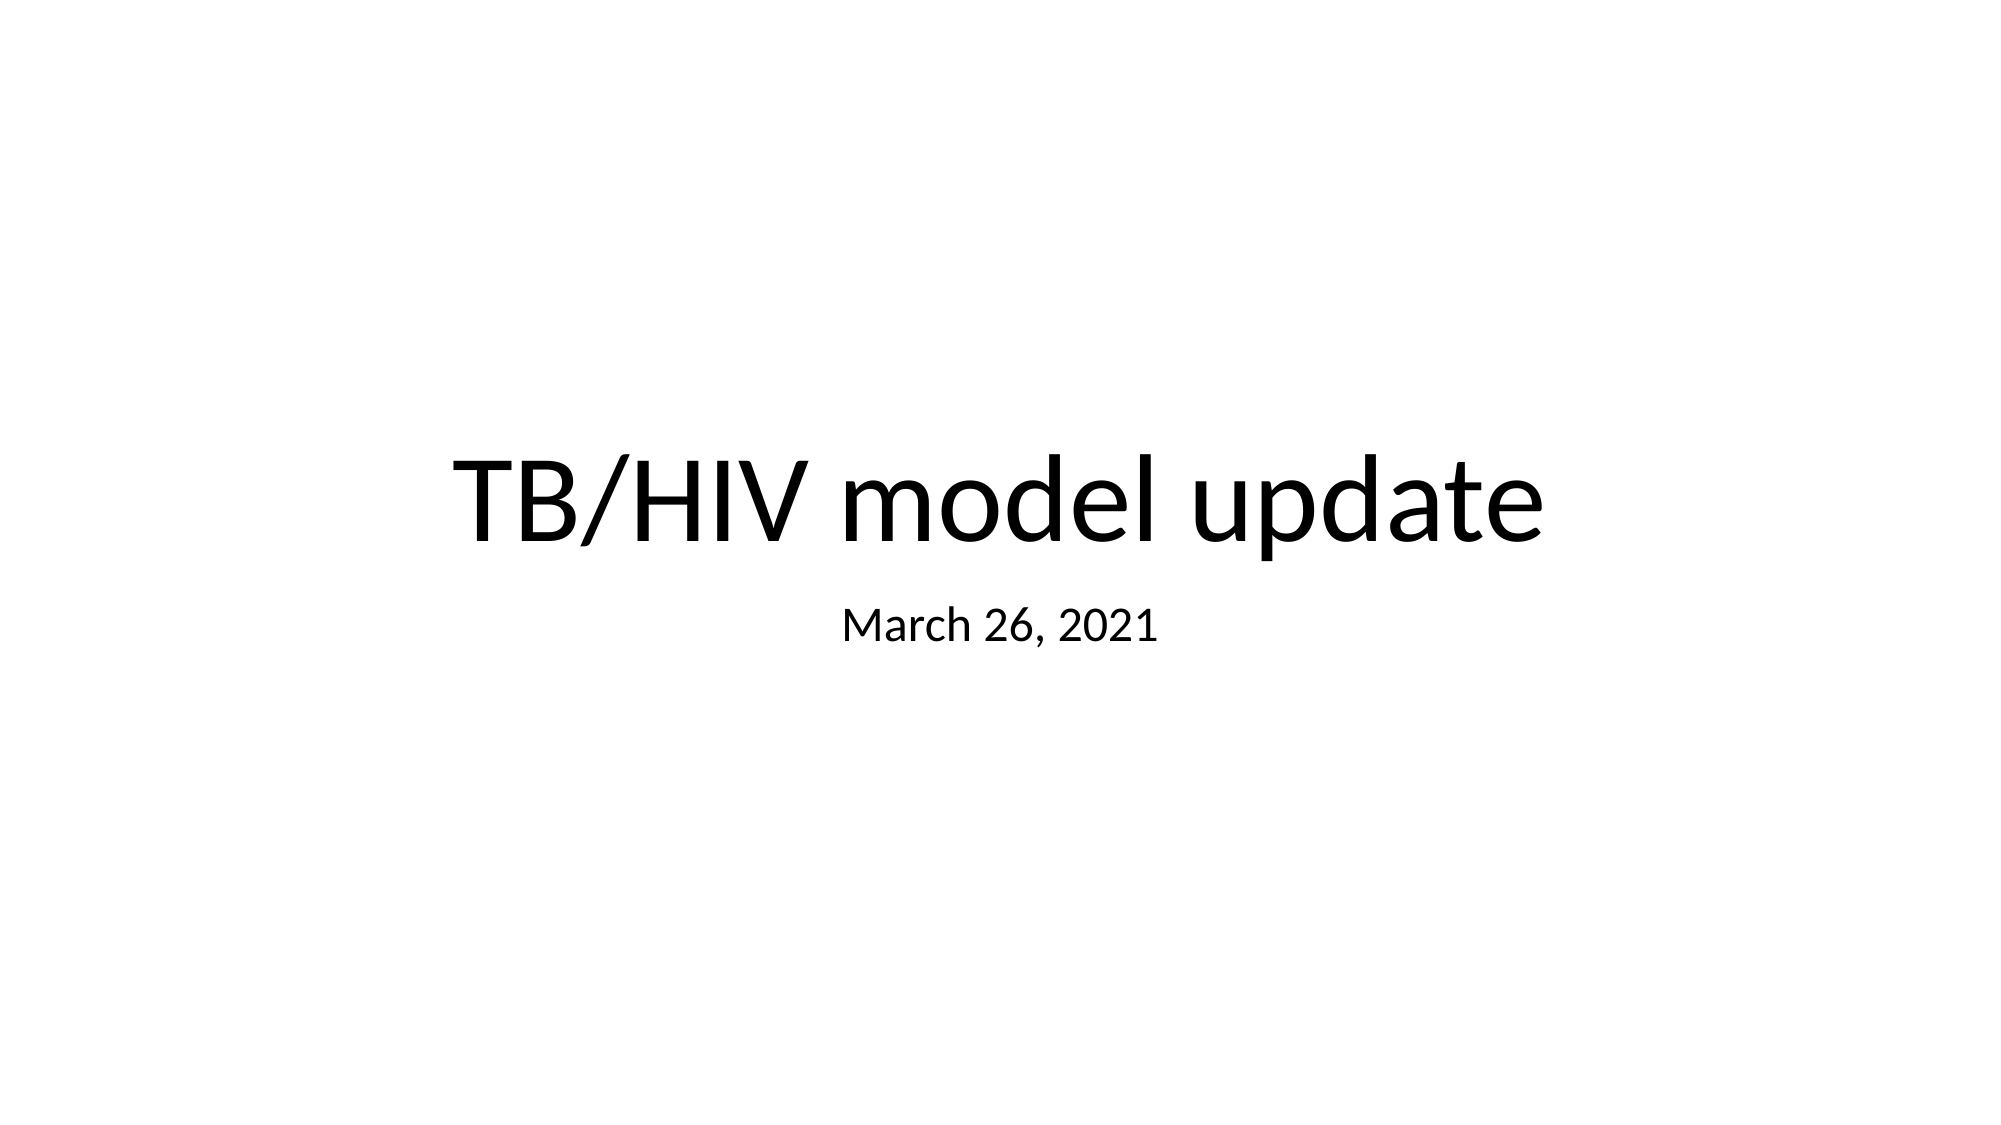

# TB/HIV model update
March 26, 2021